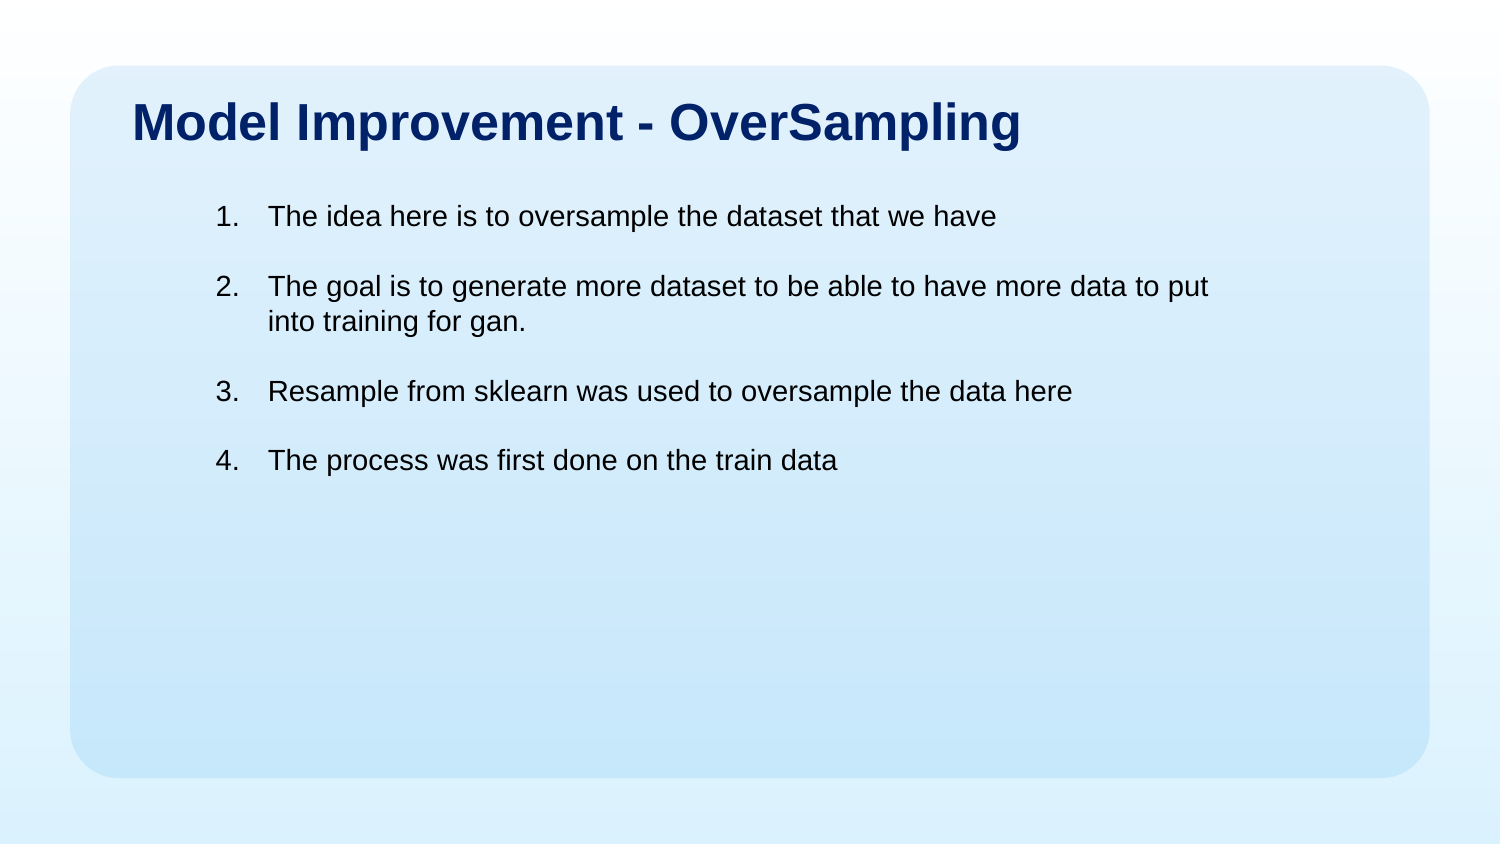

# Model Improvement - OverSampling
The idea here is to oversample the dataset that we have

The goal is to generate more dataset to be able to have more data to put into training for gan.

Resample from sklearn was used to oversample the data here

The process was first done on the train data